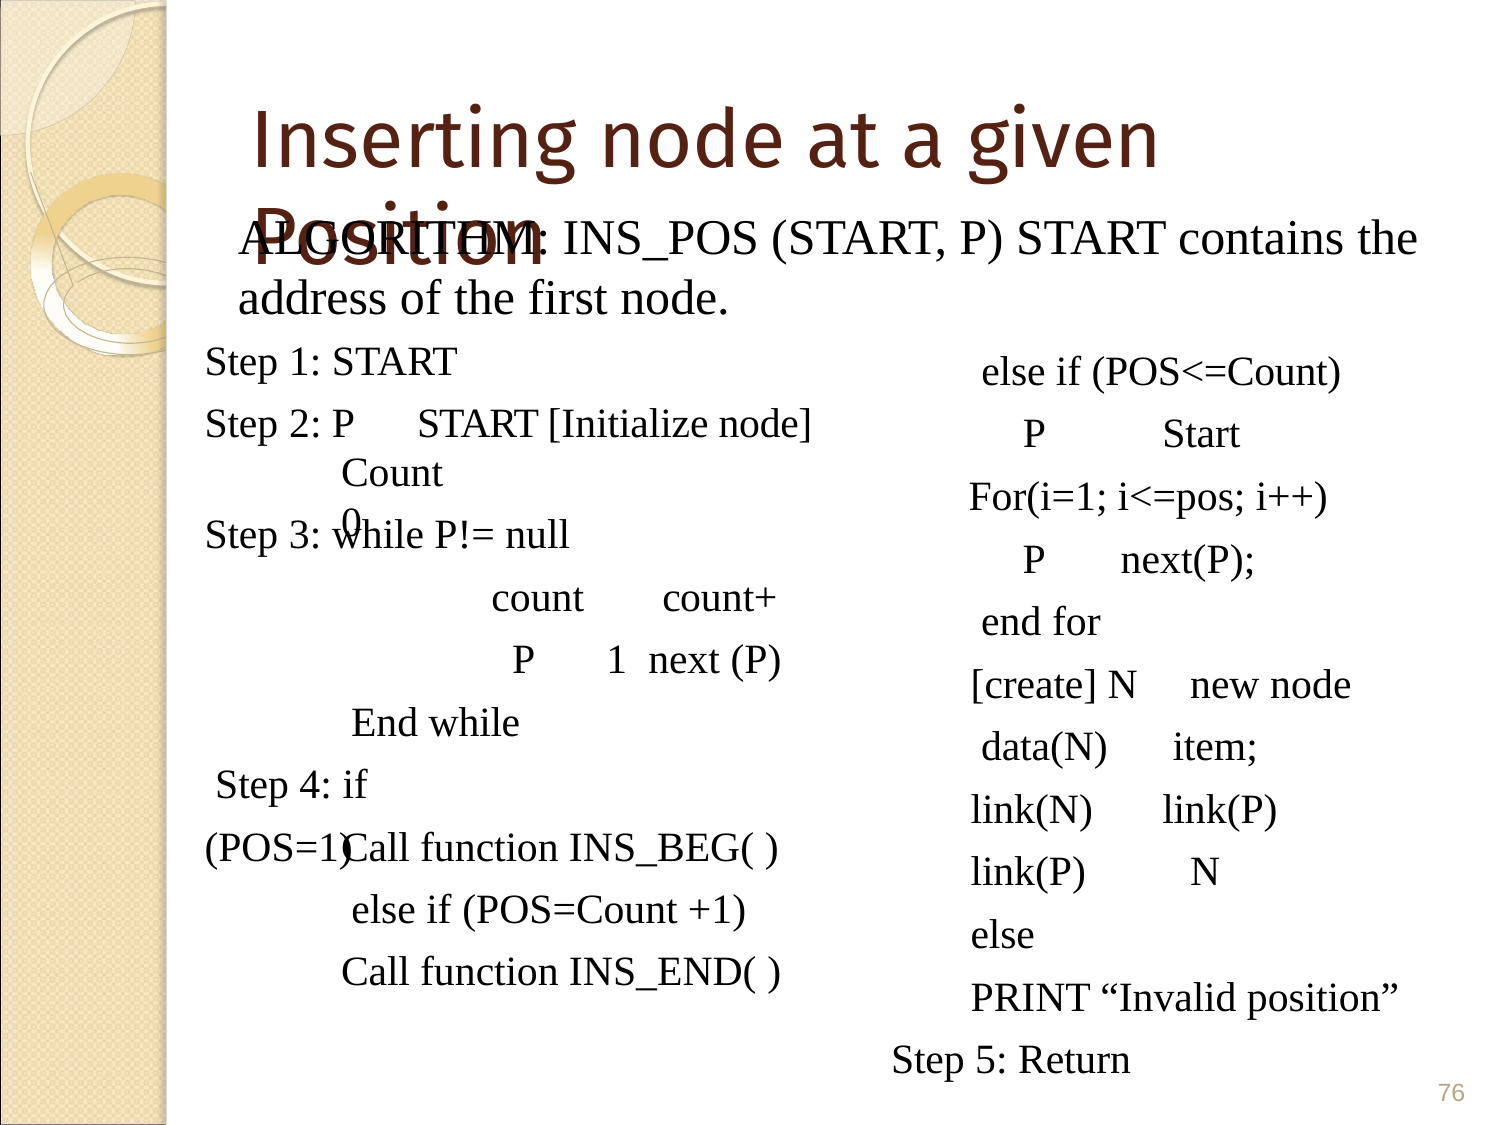

# Inserting node at a given Position

ALGORITHM: INS_POS (START, P) START contains the
address of the first node.

else if (POS<=Count)  P	Start
For(i=1; i<=pos; i++)
Step 1: START
Step 2: P	START [Initialize node]

Count	0

Step 3: while P!= null
count  P
End while  Step 4: if (POS=1)
P	next(P);  end for

count+1  next (P)

[create] N  data(N)  link(N)  link(P)  else
new node  item;  link(P)
N

Call function INS_BEG( )  else if (POS=Count +1)  Call function INS_END( )

PRINT “Invalid position”  Step 5: Return
76